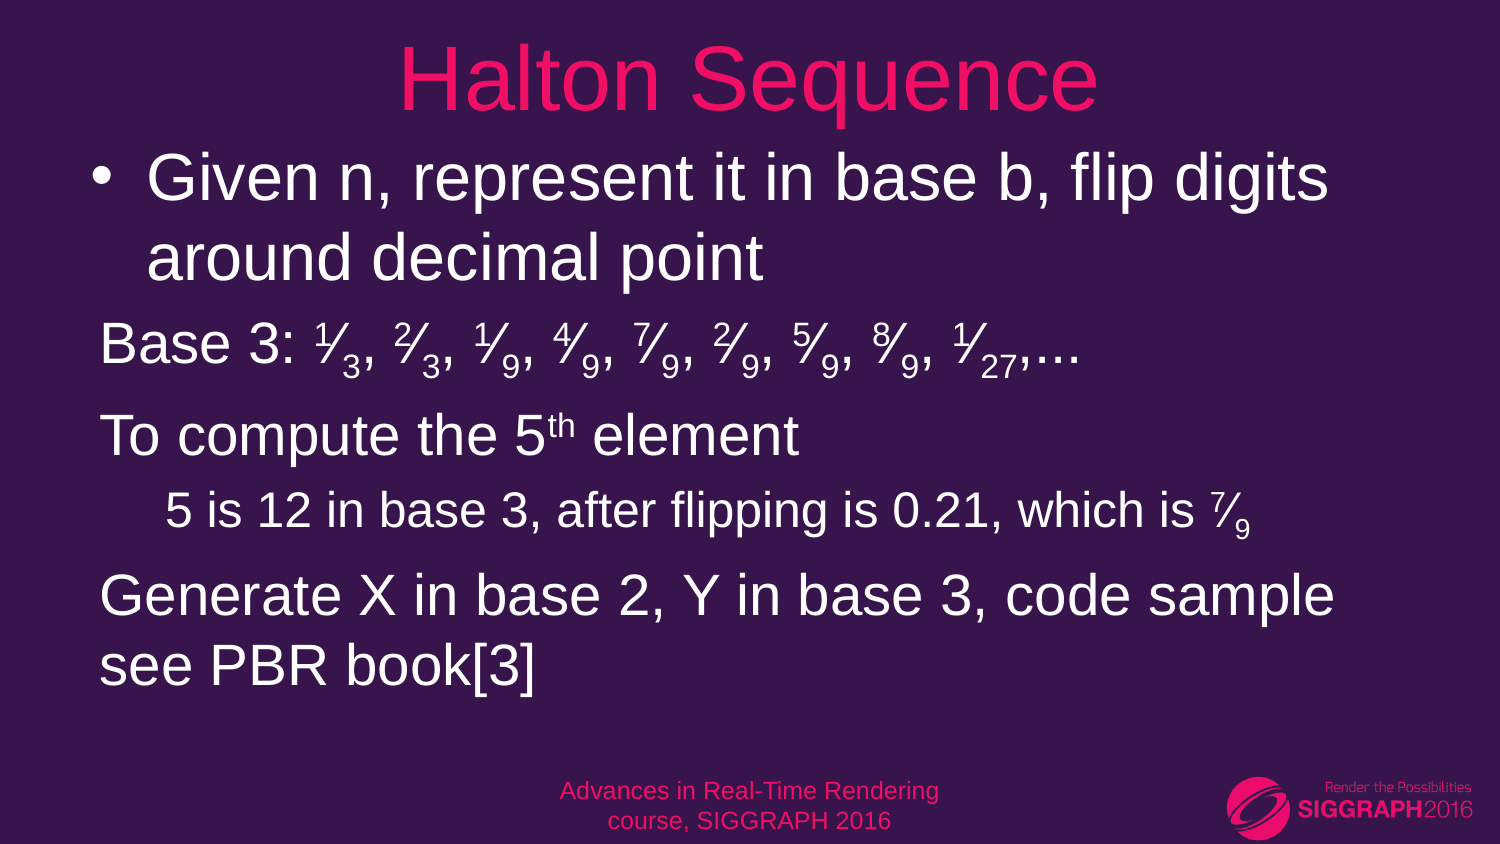

# Halton Sequence
Given n, represent it in base b, flip digits around decimal point
Base 3: 1⁄3, 2⁄3, 1⁄9, 4⁄9, 7⁄9, 2⁄9, 5⁄9, 8⁄9, 1⁄27,...
To compute the 5th element
5 is 12 in base 3, after flipping is 0.21, which is 7⁄9
Generate X in base 2, Y in base 3, code sample see PBR book[3]

Advances in Real-Time Rendering course, SIGGRAPH 2016